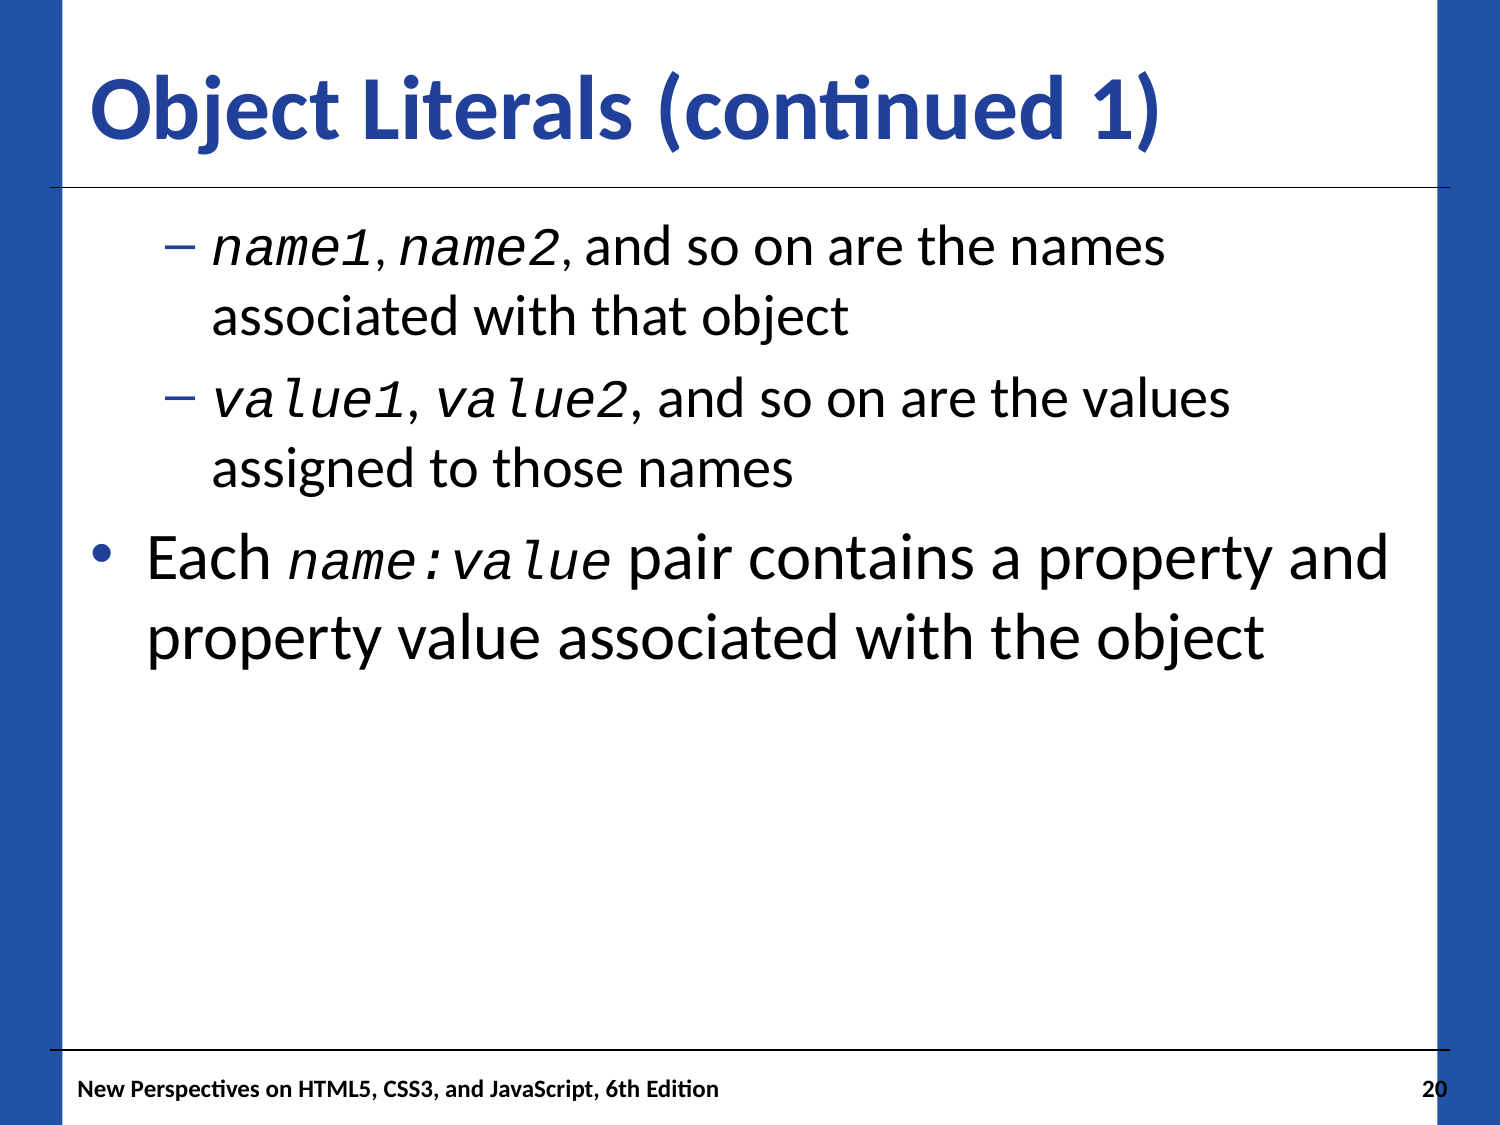

# Object Literals (continued 1)
name1, name2, and so on are the names associated with that object
value1, value2, and so on are the values assigned to those names
Each name:value pair contains a property and property value associated with the object

New Perspectives on HTML5, CSS3, and JavaScript, 6th Edition
20